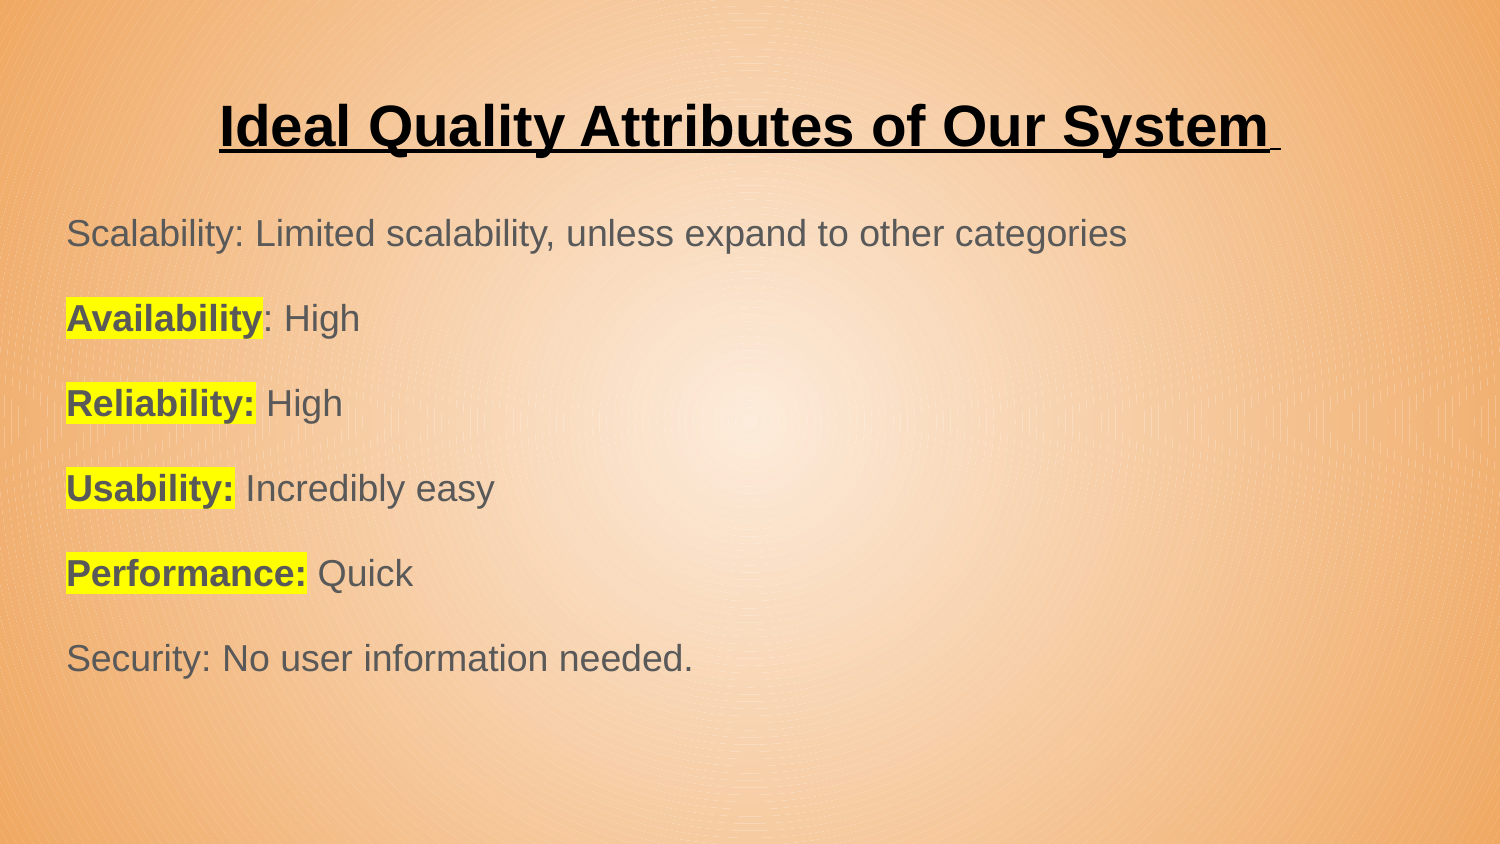

# Ideal Quality Attributes of Our System
Scalability: Limited scalability, unless expand to other categories
Availability: High
Reliability: High
Usability: Incredibly easy
Performance: Quick
Security: No user information needed.